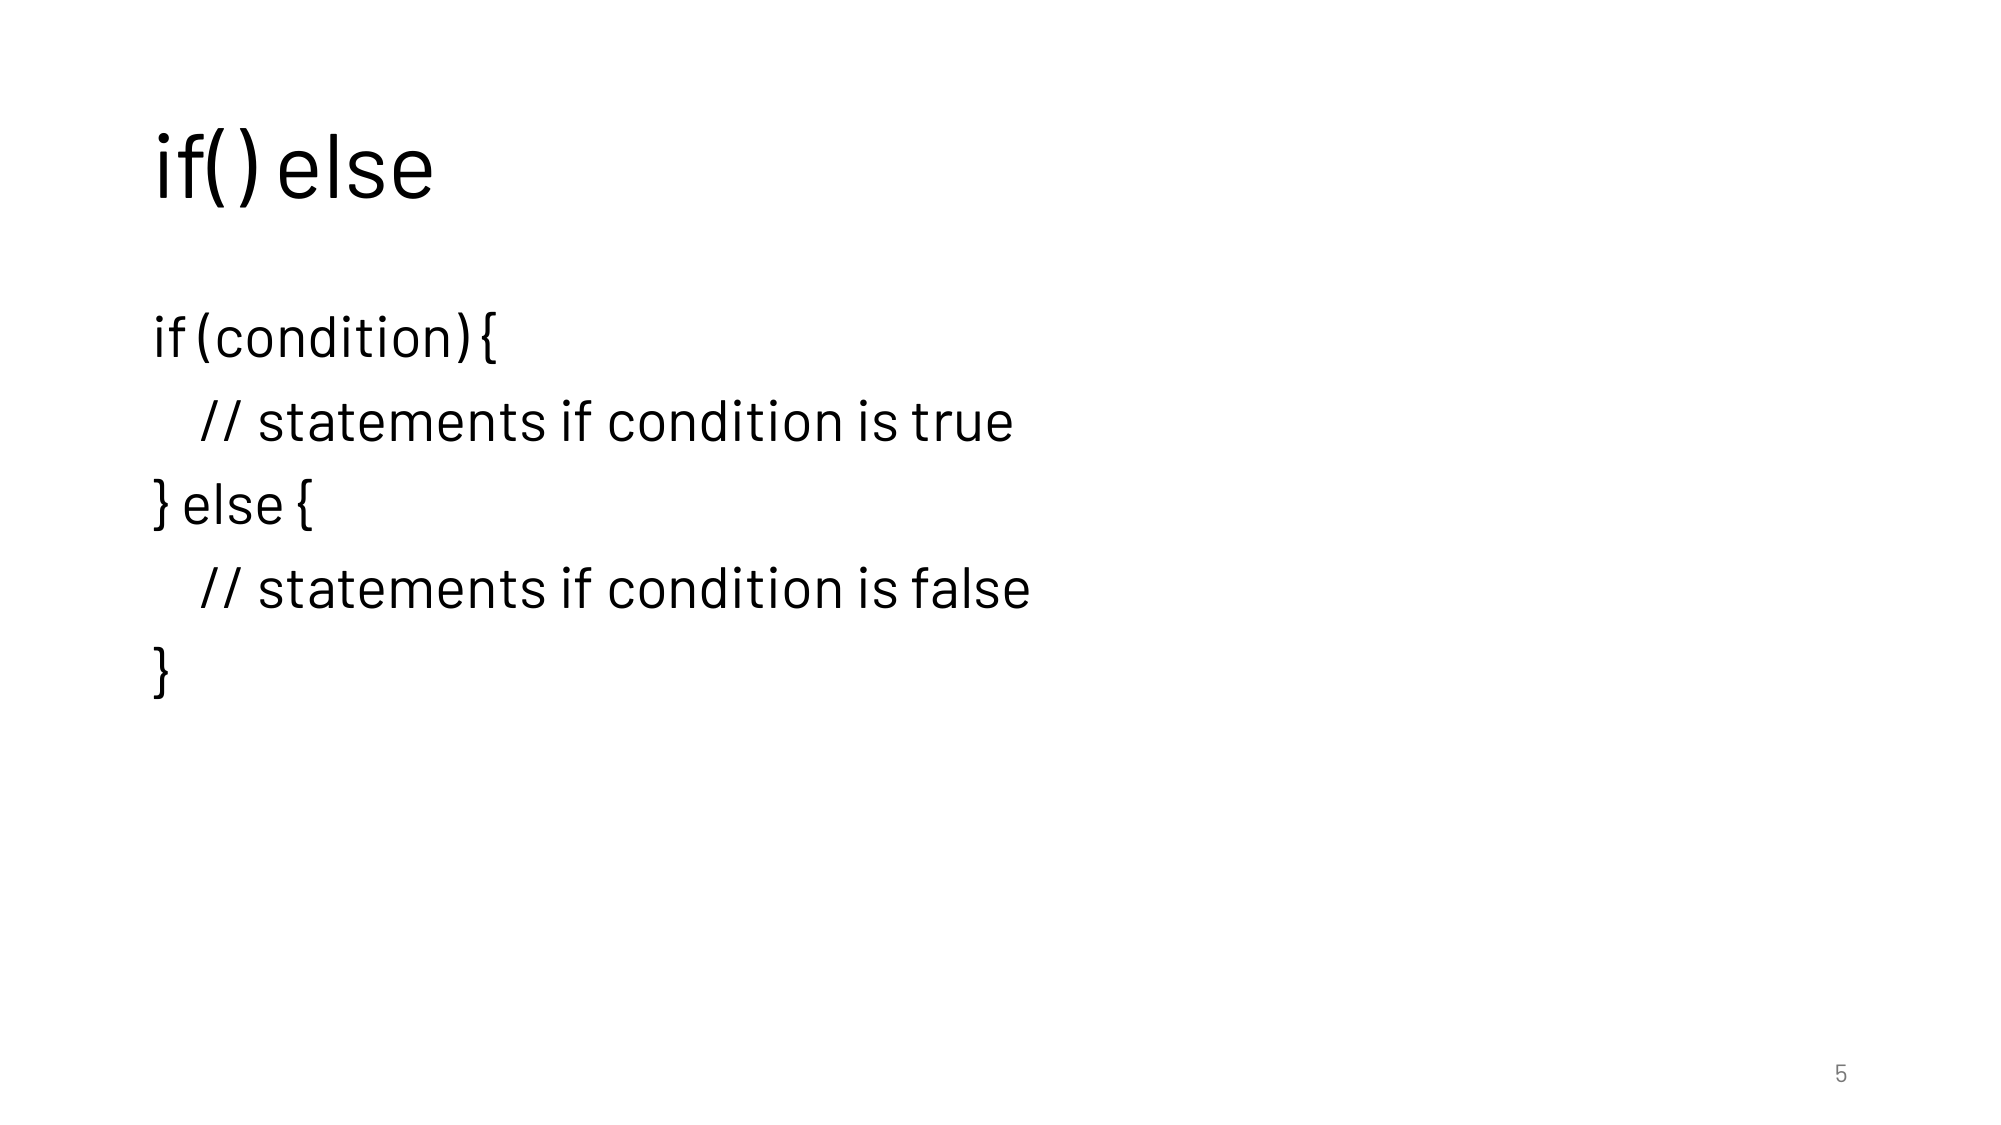

# if() else
if (condition) {
    // statements if condition is true
} else {
    // statements if condition is false
}
5